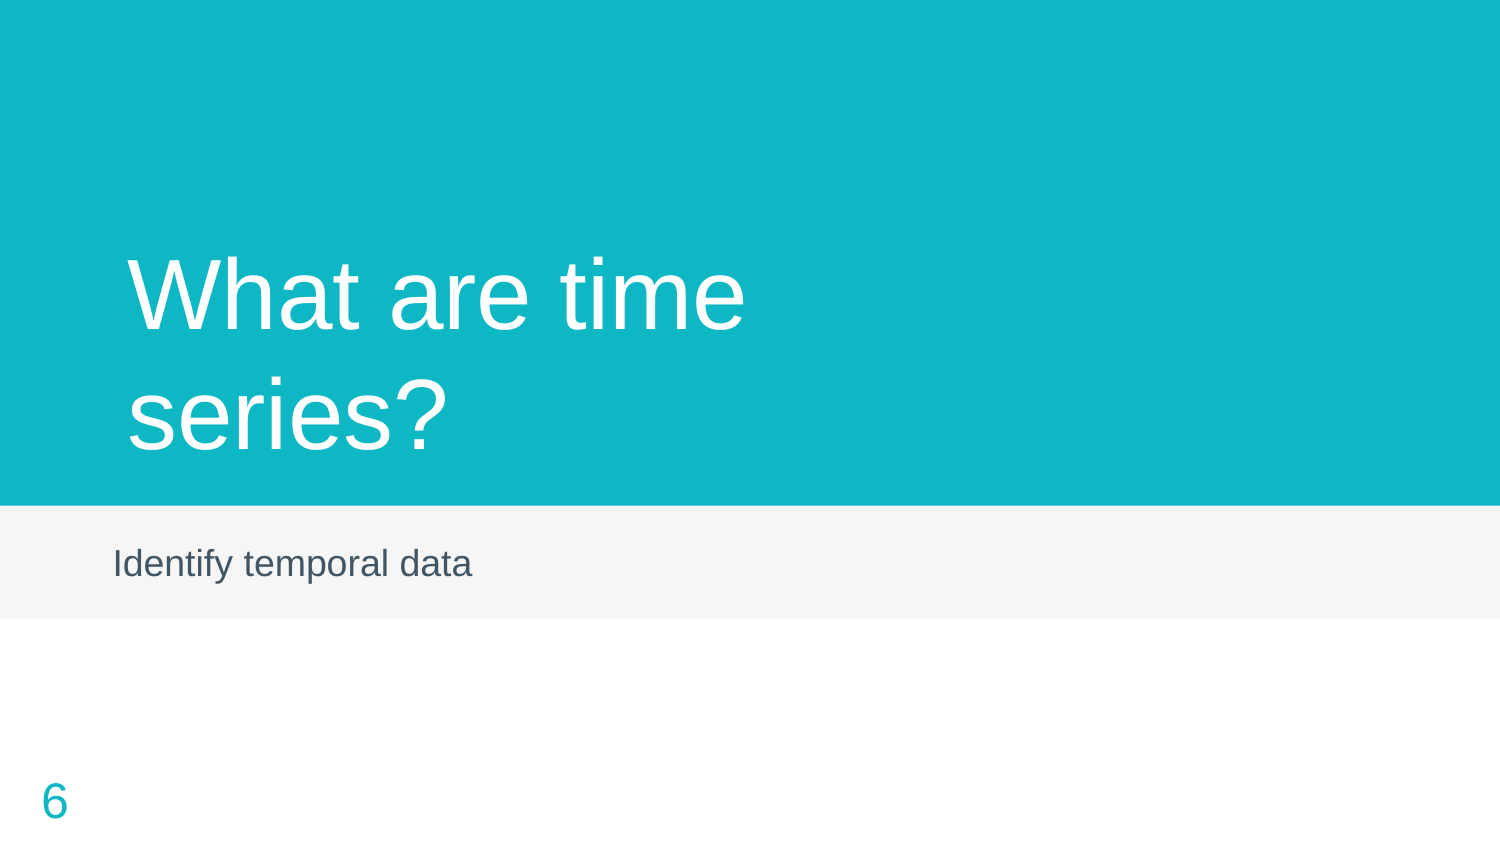

# What are time series?
Identify temporal data
6